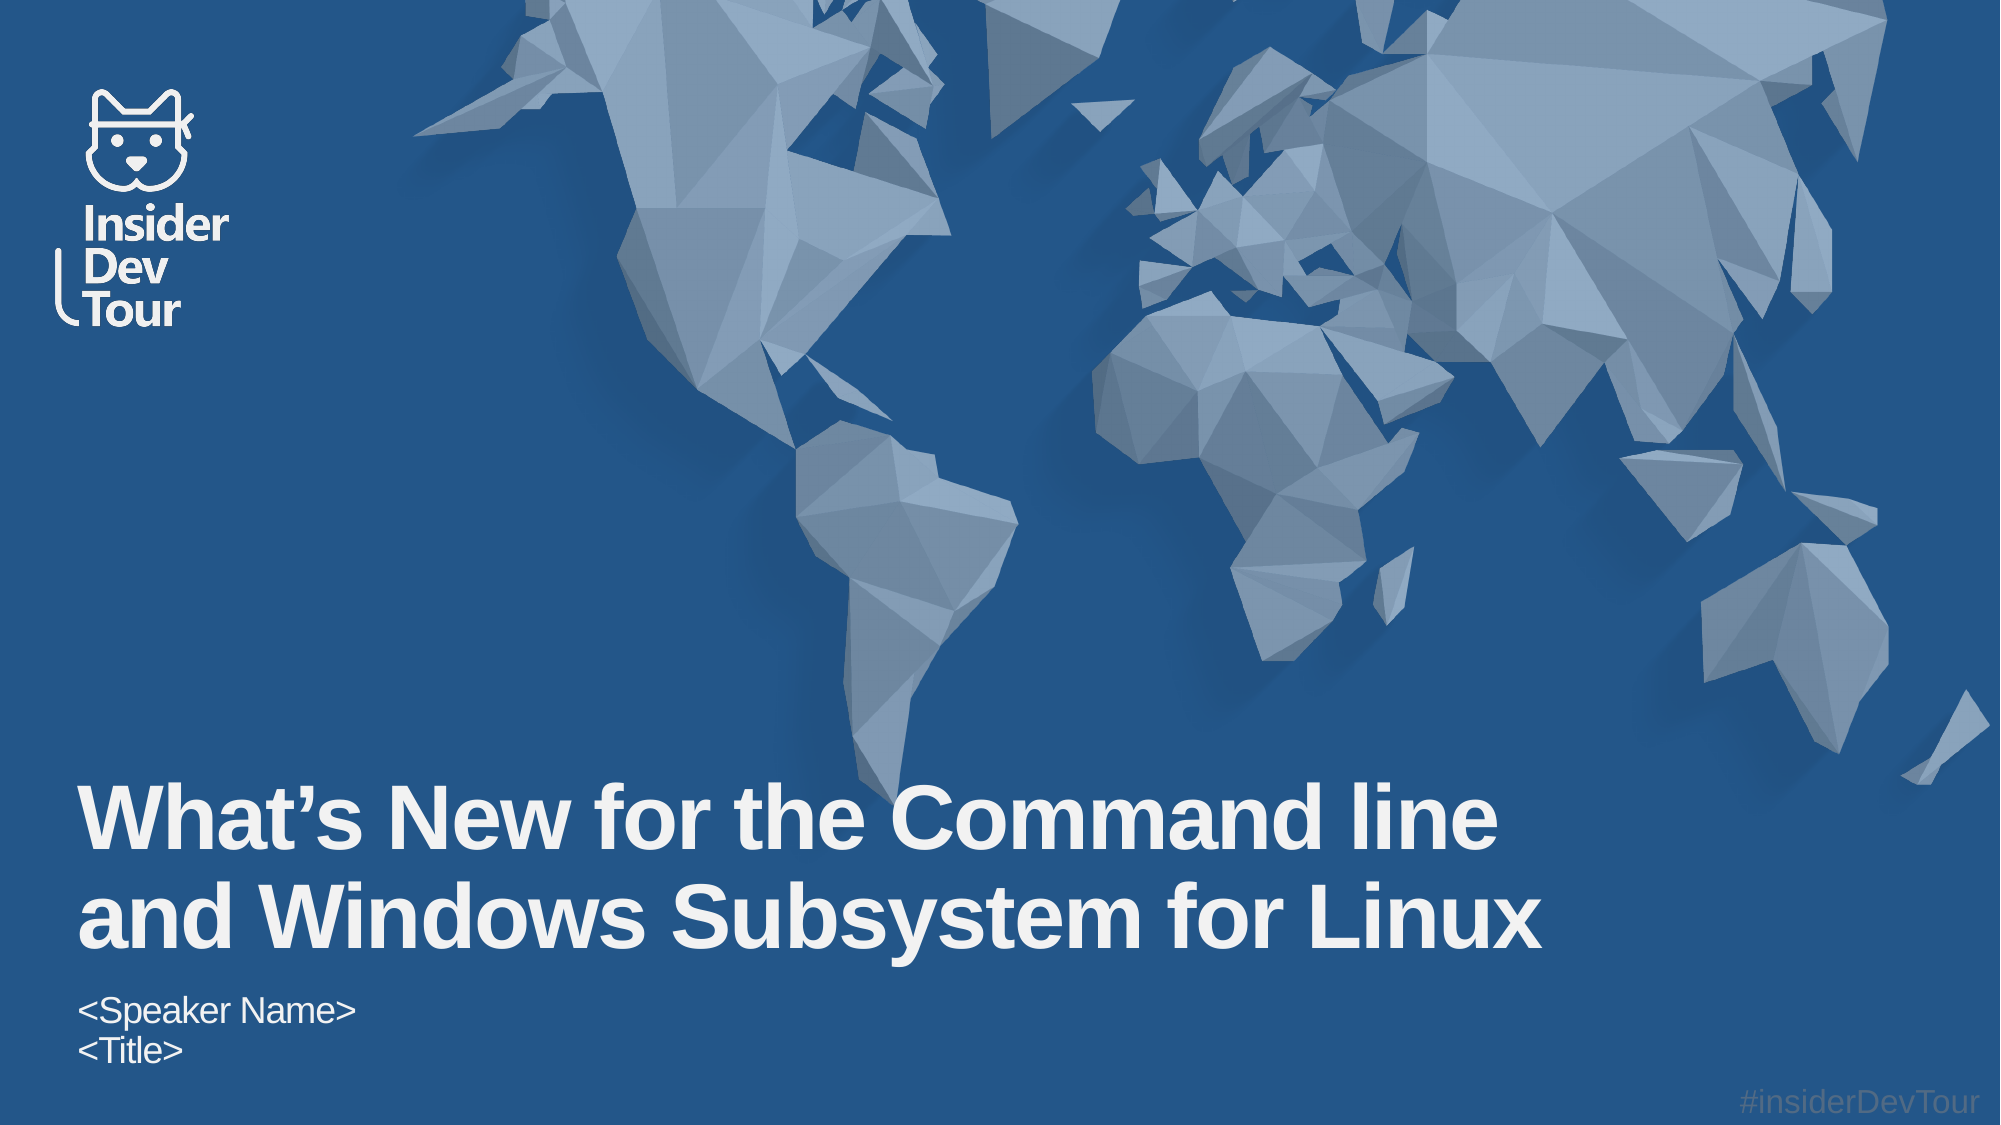

# What’s New for the Command line and Windows Subsystem for Linux
<Speaker Name>
<Title>